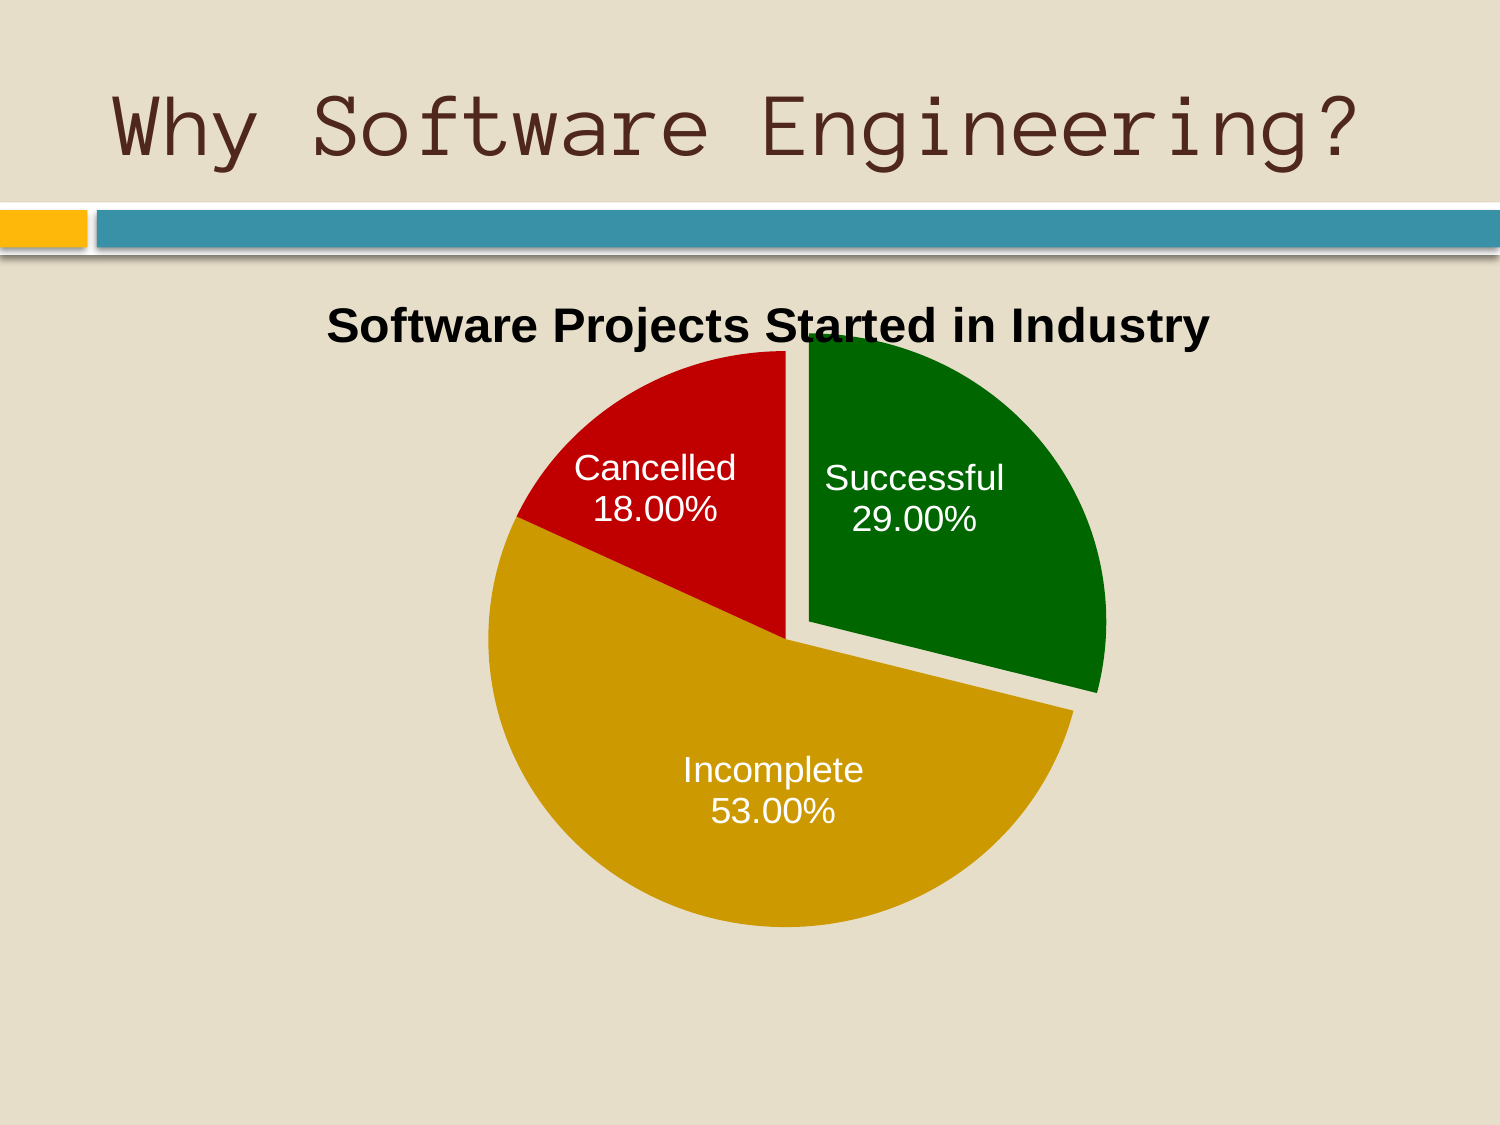

# Why Software Engineering?

### Chart: Software Projects Started in Industry

| Category | Column1 |
|---|---|
| Successful | 0.29 |
| Incomplete | 0.53 |
| Cancelled | 0.18 |